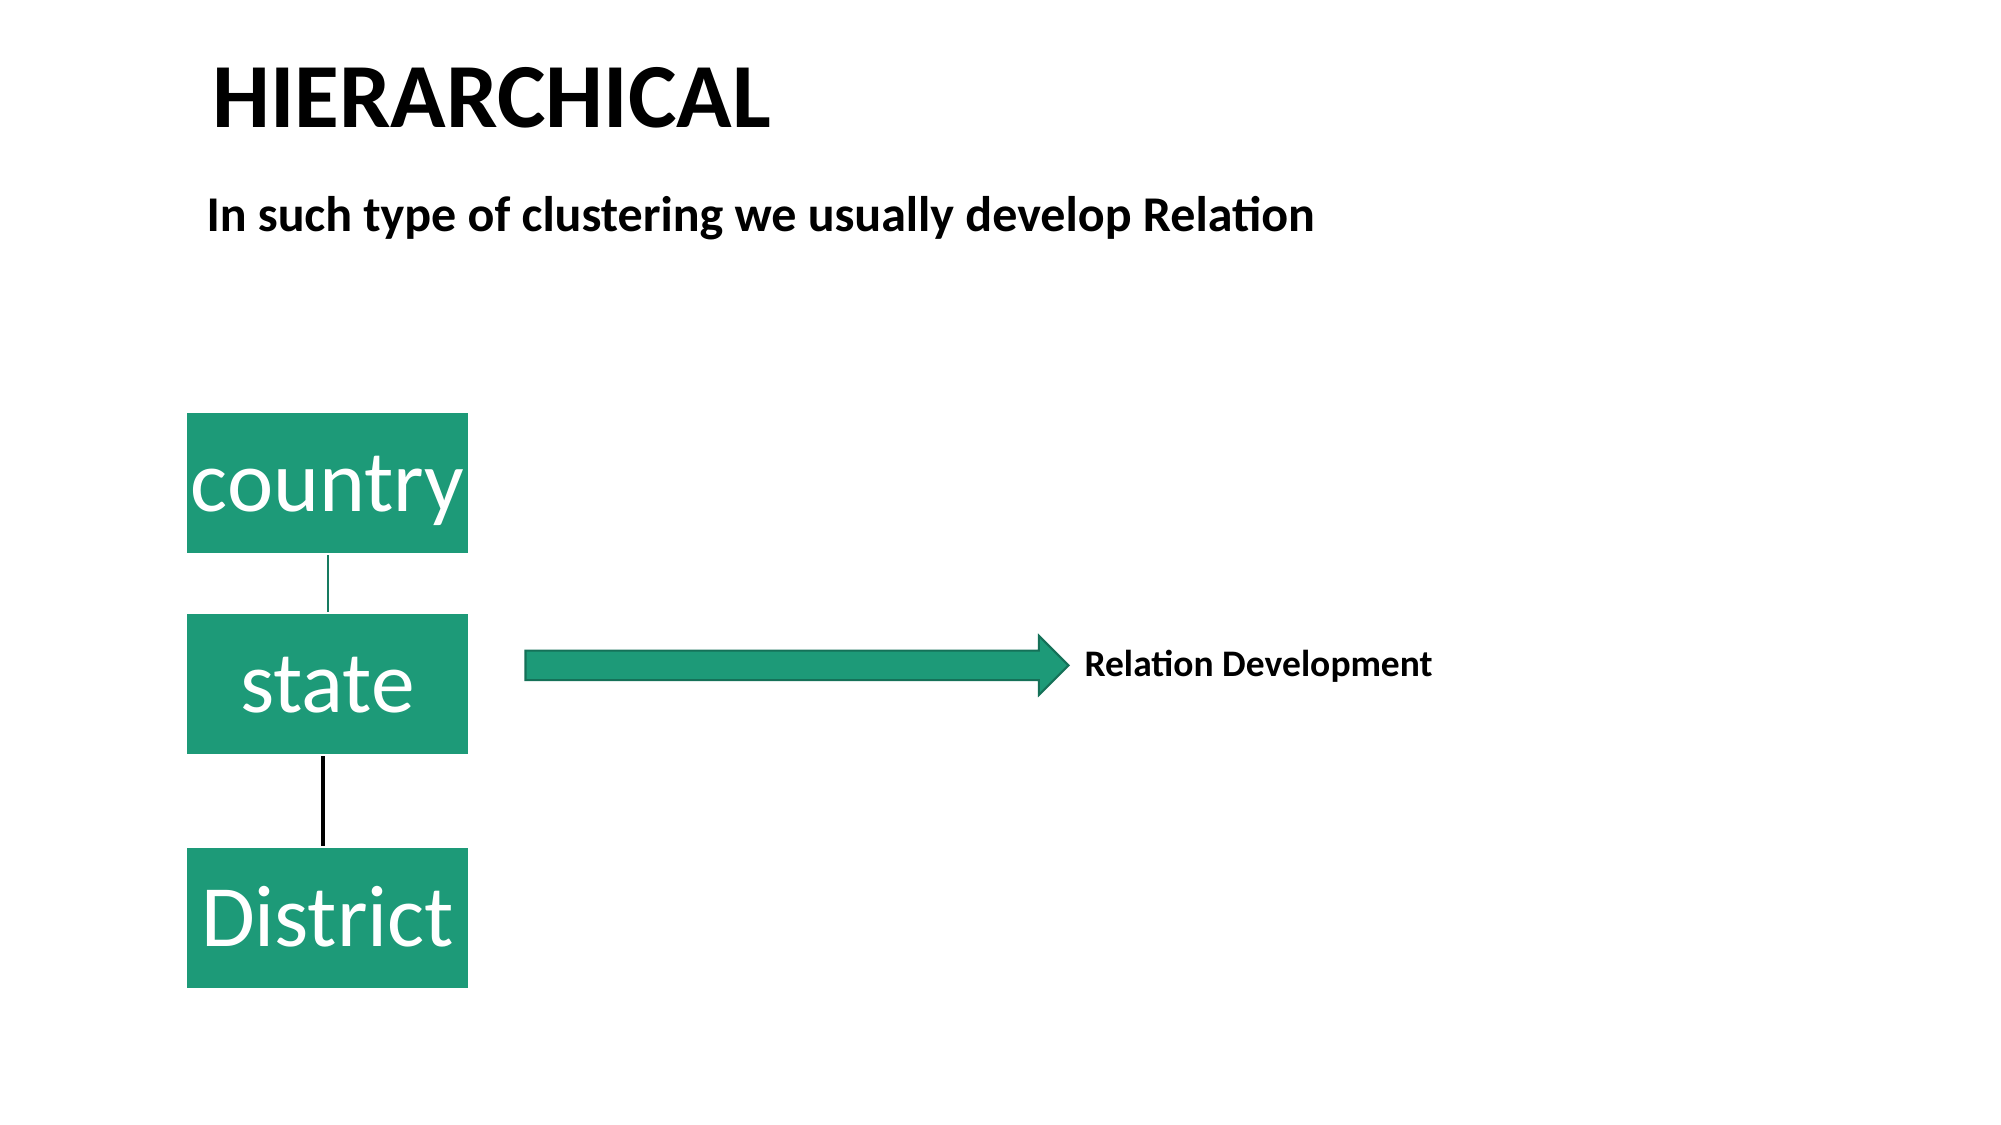

HIERARCHICAL

In such type of clustering we usually develop Relation
country
state
Relation Development

District